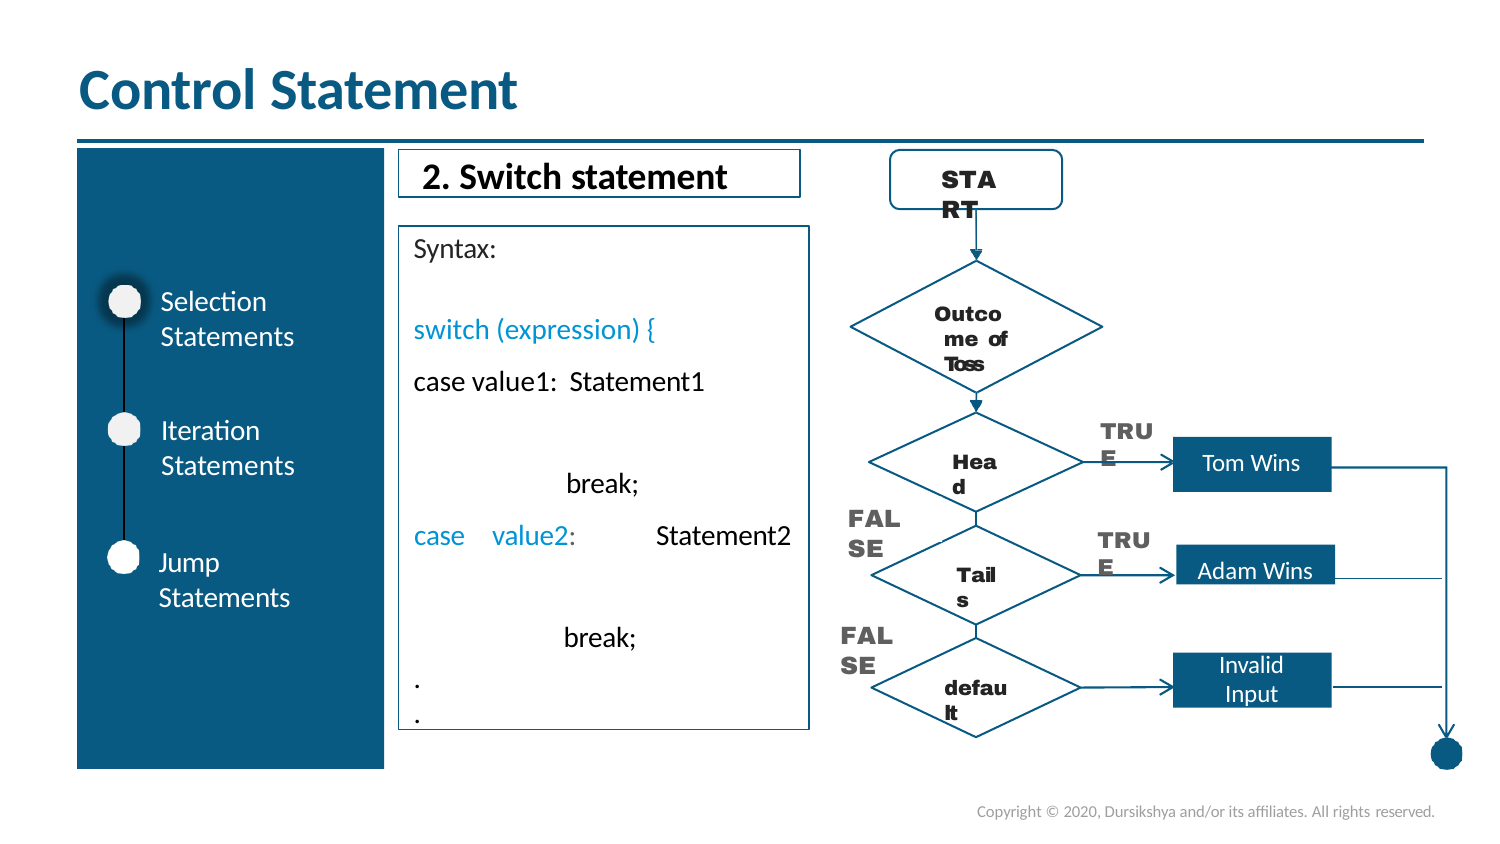

# Control Statement

Selection  Statements

Iteration  Statements

Jump
Statements
2. Switch statement

START

Syntax:

switch (expression) {
case value1: Statement1

break;
case	value2:	Statement2

break;
.
.

Outcome  of Toss

TRUE
Tom Wins

Head

FALSE

TRUE

Adam Wins
Tails

FALSE

Invalid
Input
default
Copyright © 2020, Dursikshya and/or its affiliates. All rights reserved.